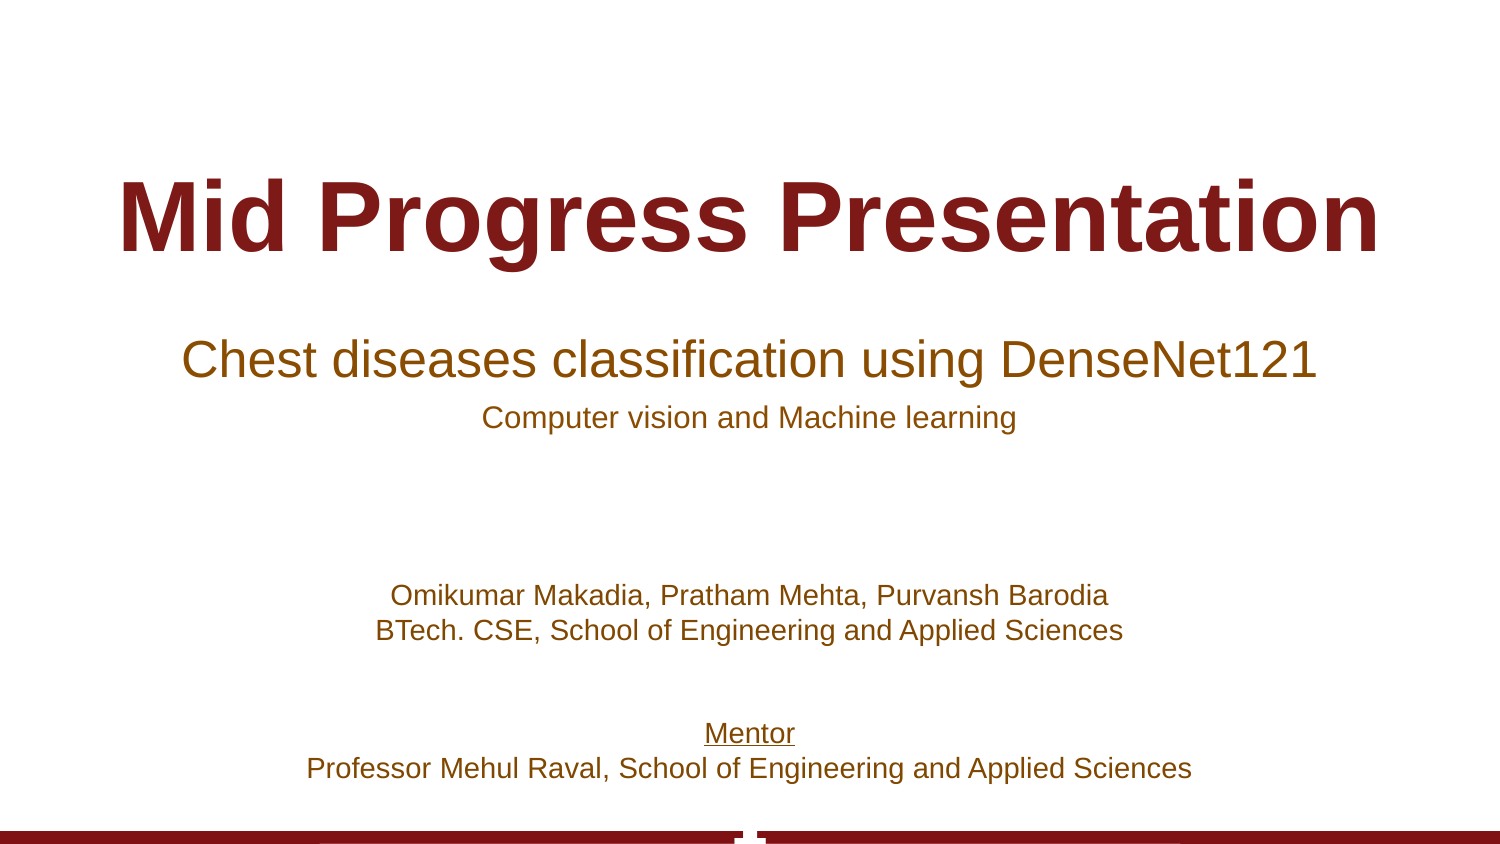

# Mid Progress Presentation
Chest diseases classification using DenseNet121
Computer vision and Machine learning
Omikumar Makadia, Pratham Mehta, Purvansh Barodia
BTech. CSE, School of Engineering and Applied Sciences

Mentor
Professor Mehul Raval, School of Engineering and Applied Sciences